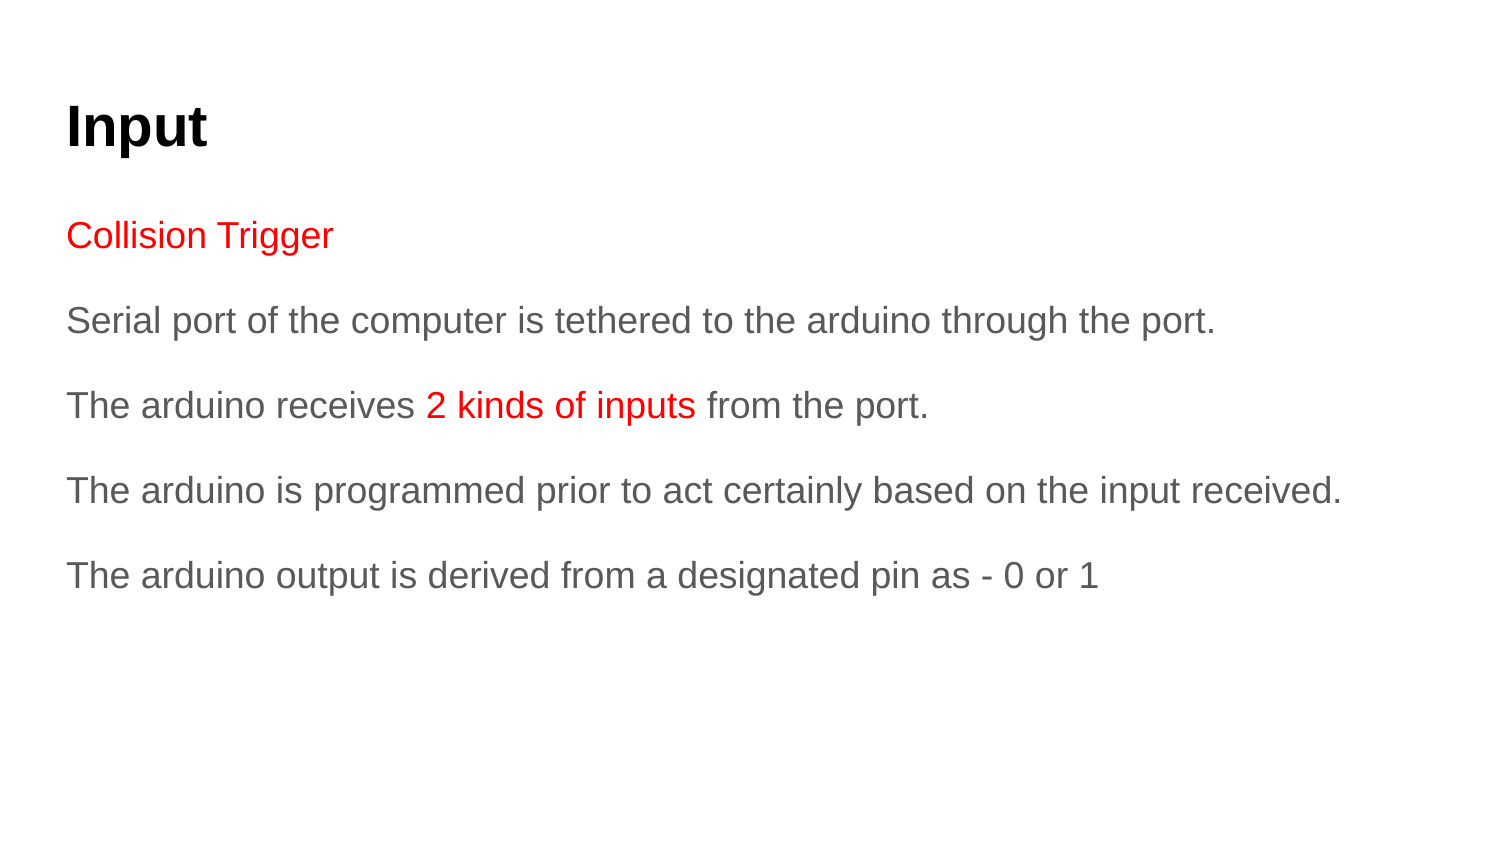

# Input
Collision Trigger
Serial port of the computer is tethered to the arduino through the port.
The arduino receives 2 kinds of inputs from the port.
The arduino is programmed prior to act certainly based on the input received.
The arduino output is derived from a designated pin as - 0 or 1